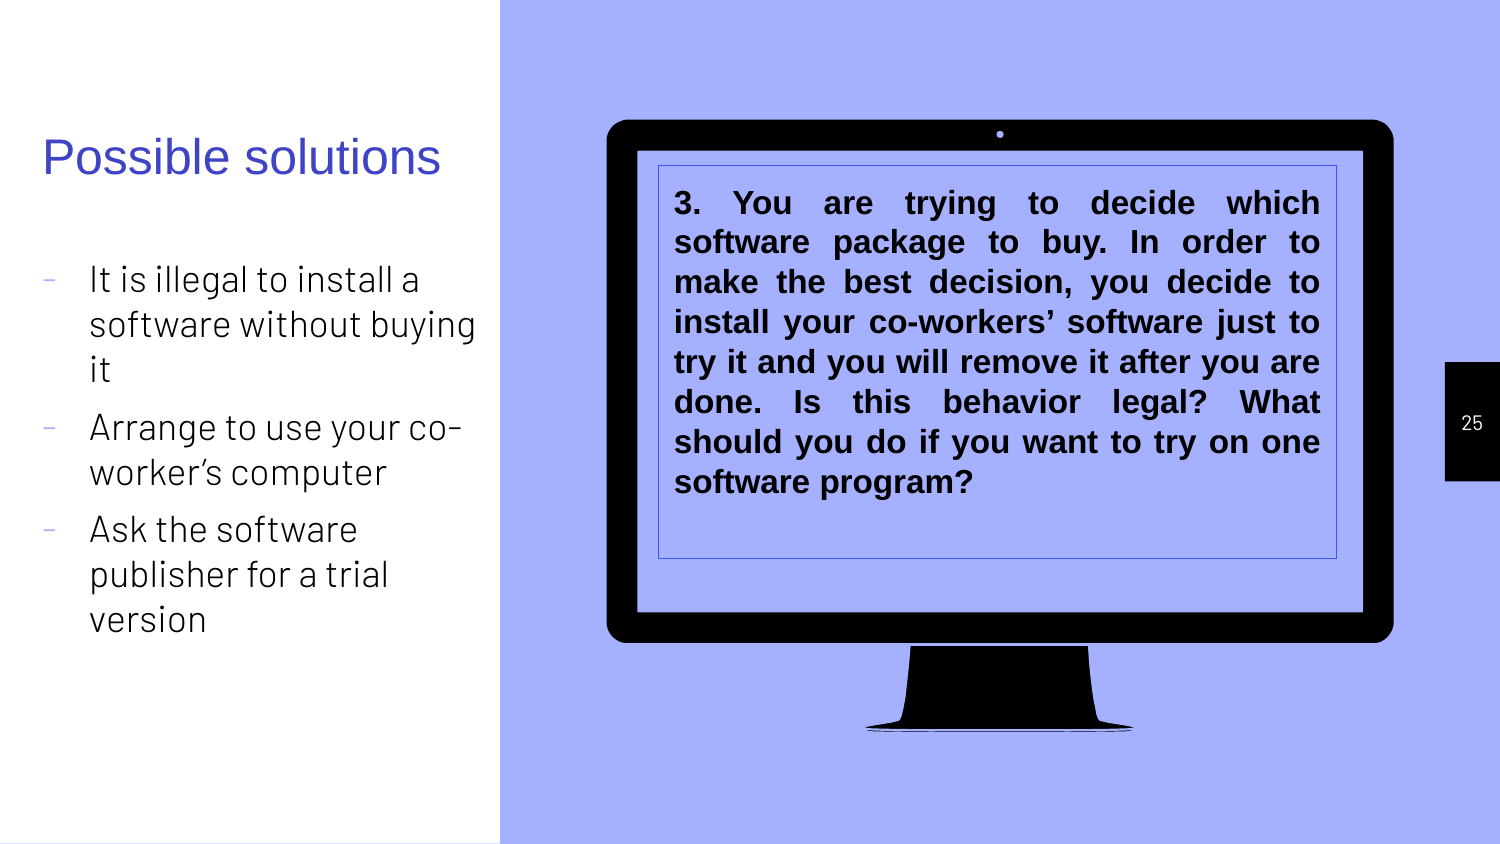

Possible solutions

It is illegal to install a software without buying it
Arrange to use your co-worker’s computer
Ask the software publisher for a trial version

3. You are trying to decide which software package to buy. In order to make the best decision, you decide to install your co-workers’ software just to try it and you will remove it after you are done. Is this behavior legal? What should you do if you want to try on one software program?
25